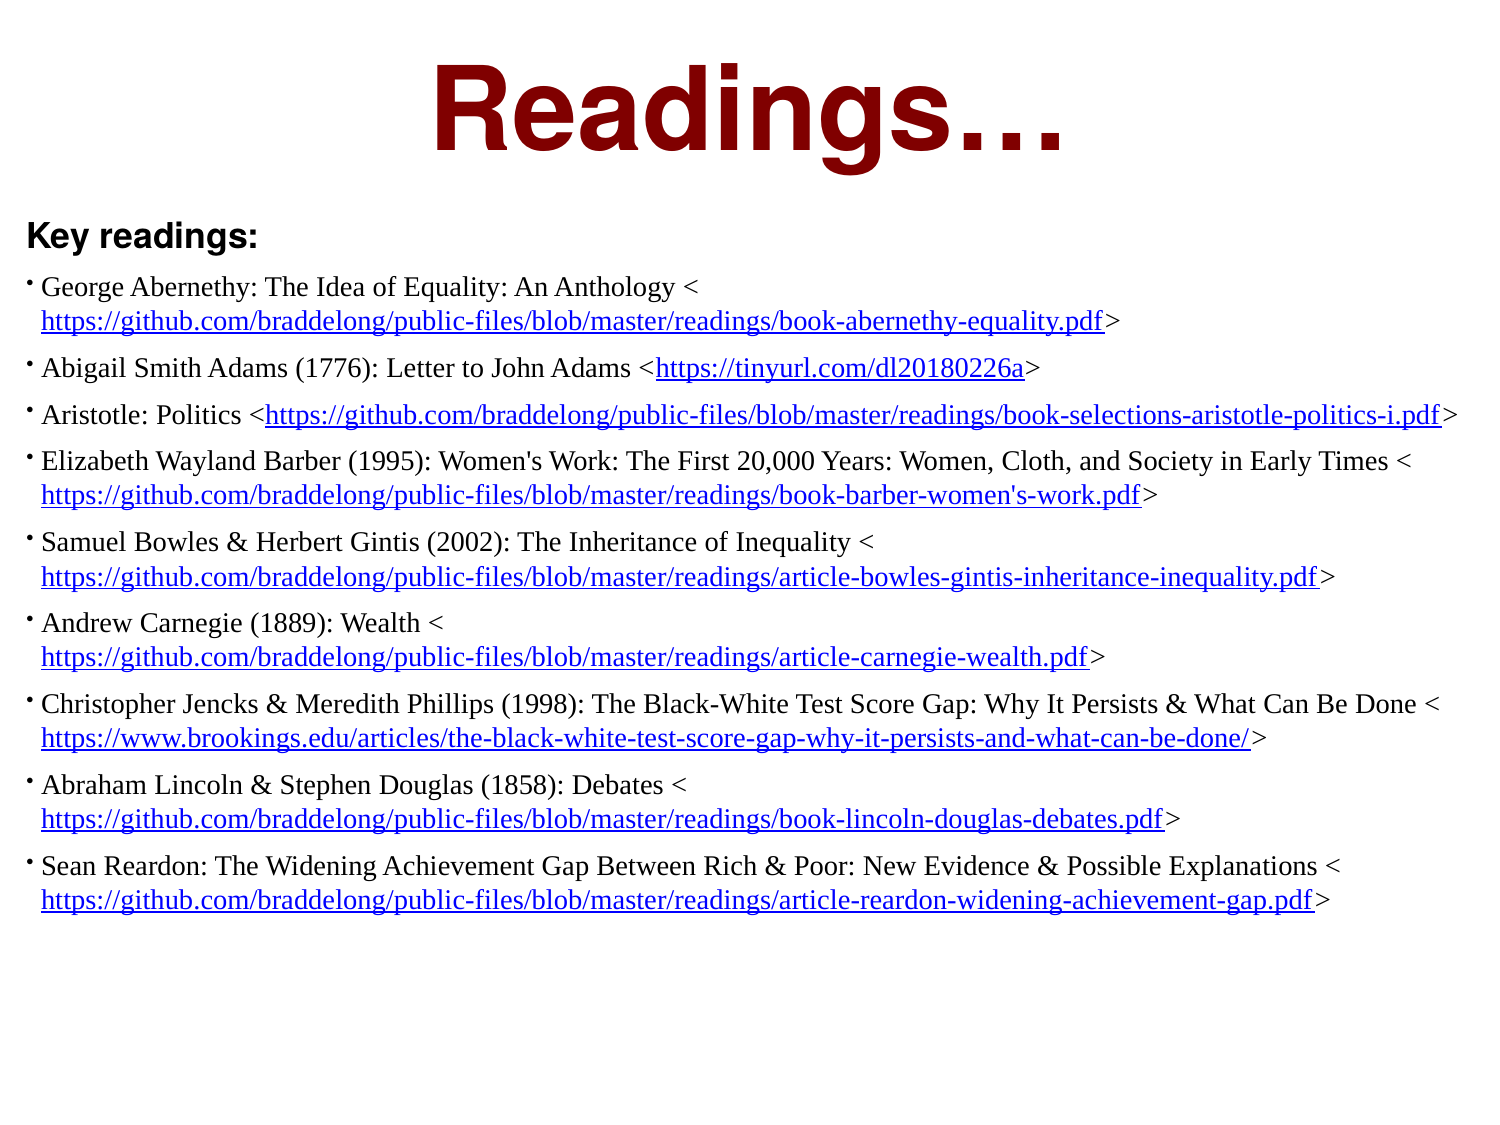

# Readings…
Key readings:
George Abernethy: The Idea of Equality: An Anthology <https://github.com/braddelong/public-files/blob/master/readings/book-abernethy-equality.pdf>
Abigail Smith Adams (1776): Letter to John Adams <https://tinyurl.com/dl20180226a>
Aristotle: Politics <https://github.com/braddelong/public-files/blob/master/readings/book-selections-aristotle-politics-i.pdf>
Elizabeth Wayland Barber (1995): Women's Work: The First 20,000 Years: Women, Cloth, and Society in Early Times <https://github.com/braddelong/public-files/blob/master/readings/book-barber-women's-work.pdf>
Samuel Bowles & Herbert Gintis (2002): The Inheritance of Inequality <https://github.com/braddelong/public-files/blob/master/readings/article-bowles-gintis-inheritance-inequality.pdf>
Andrew Carnegie (1889): Wealth <https://github.com/braddelong/public-files/blob/master/readings/article-carnegie-wealth.pdf>
Christopher Jencks & Meredith Phillips (1998): The Black-White Test Score Gap: Why It Persists & What Can Be Done <https://www.brookings.edu/articles/the-black-white-test-score-gap-why-it-persists-and-what-can-be-done/>
Abraham Lincoln & Stephen Douglas (1858): Debates <https://github.com/braddelong/public-files/blob/master/readings/book-lincoln-douglas-debates.pdf>
Sean Reardon: The Widening Achievement Gap Between Rich & Poor: New Evidence & Possible Explanations <https://github.com/braddelong/public-files/blob/master/readings/article-reardon-widening-achievement-gap.pdf>